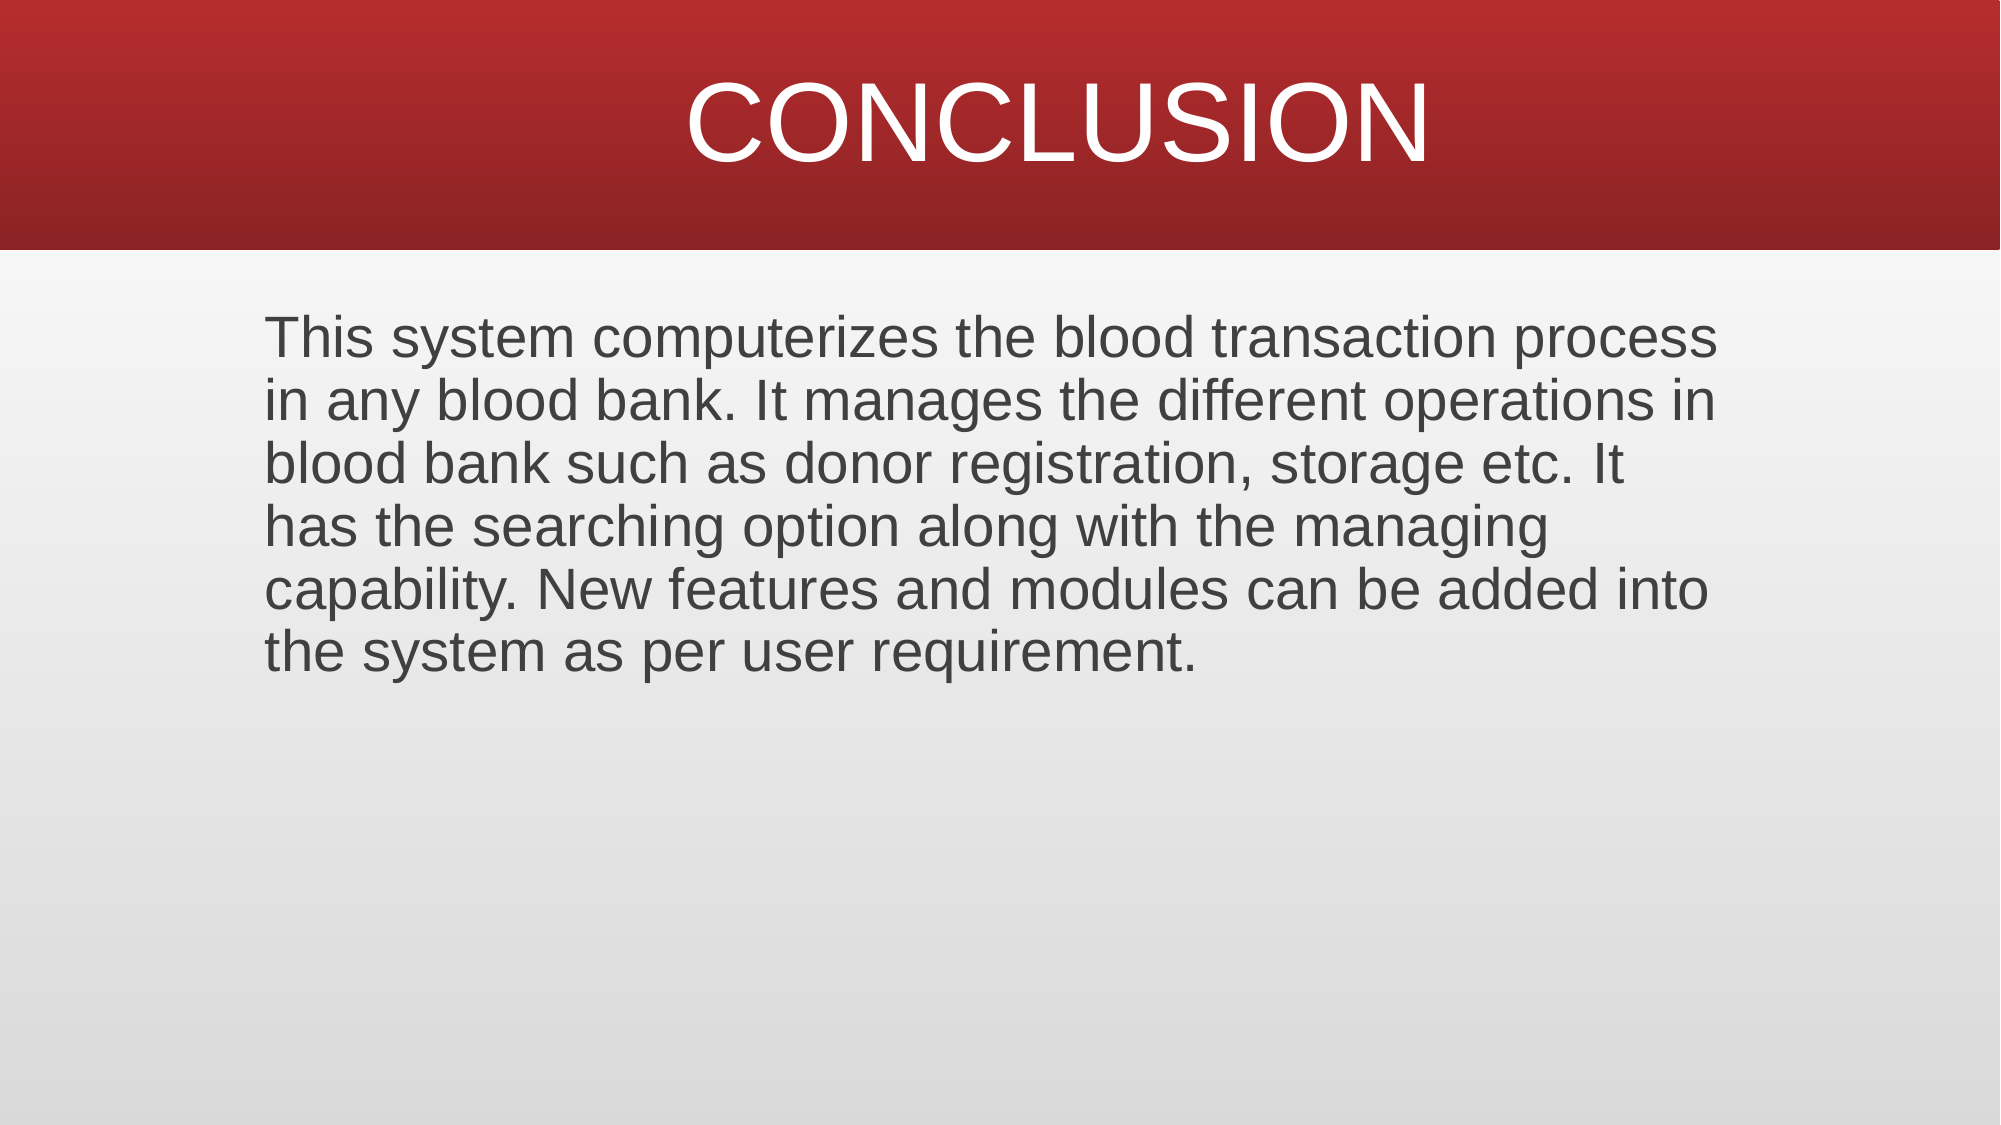

# CONCLUSION
This system computerizes the blood transaction process in any blood bank. It manages the different operations in blood bank such as donor registration, storage etc. It has the searching option along with the managing capability. New features and modules can be added into the system as per user requirement.